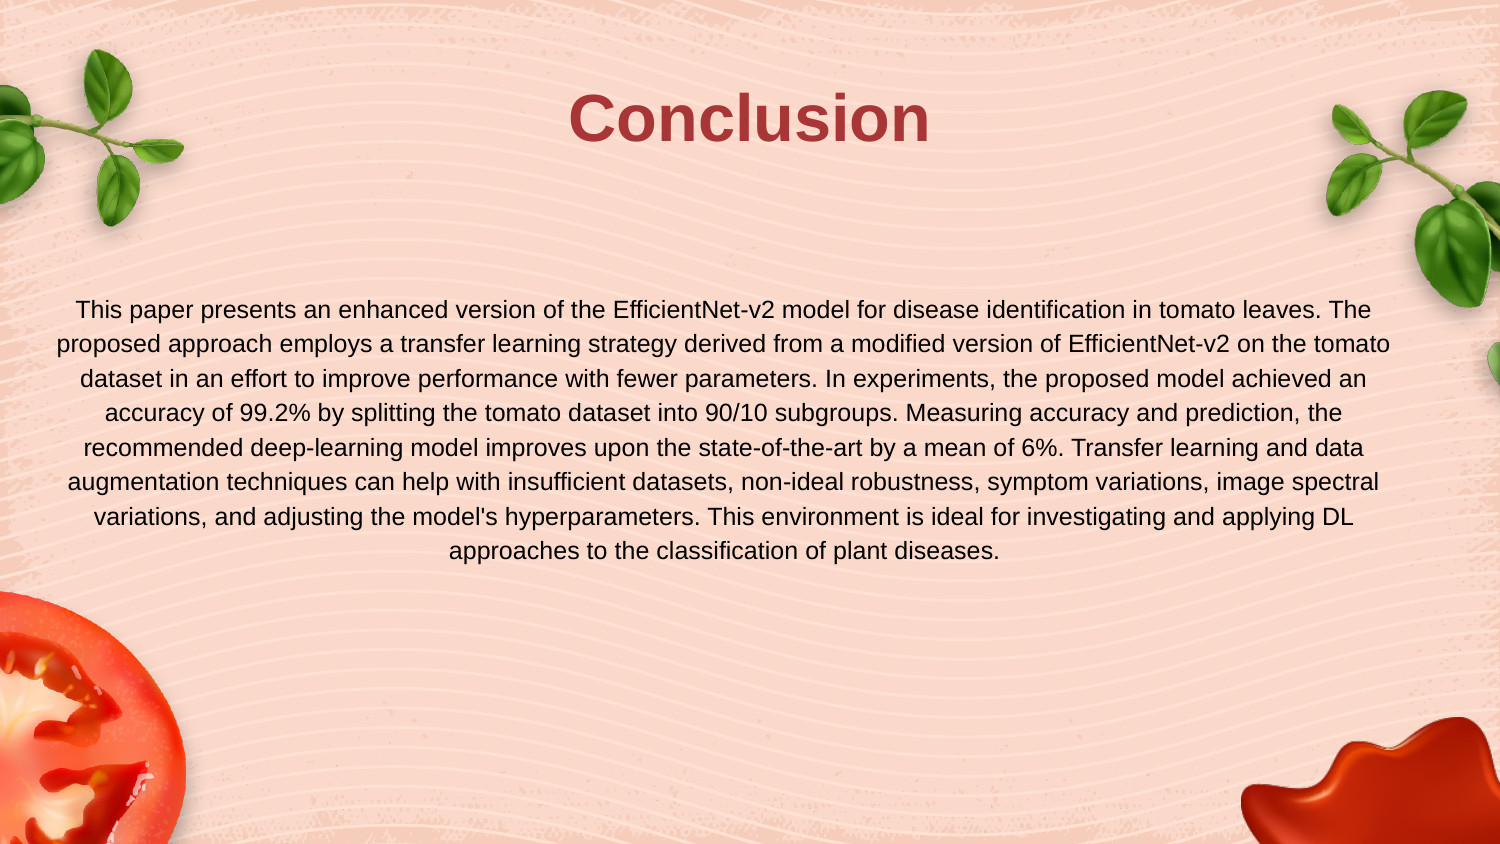

# Conclusion
This paper presents an enhanced version of the EfficientNet-v2 model for disease identification in tomato leaves. The proposed approach employs a transfer learning strategy derived from a modified version of EfficientNet-v2 on the tomato dataset in an effort to improve performance with fewer parameters. In experiments, the proposed model achieved an accuracy of 99.2% by splitting the tomato dataset into 90/10 subgroups. Measuring accuracy and prediction, the recommended deep-learning model improves upon the state-of-the-art by a mean of 6%. Transfer learning and data augmentation techniques can help with insufficient datasets, non-ideal robustness, symptom variations, image spectral variations, and adjusting the model's hyperparameters. This environment is ideal for investigating and applying DL approaches to the classification of plant diseases.